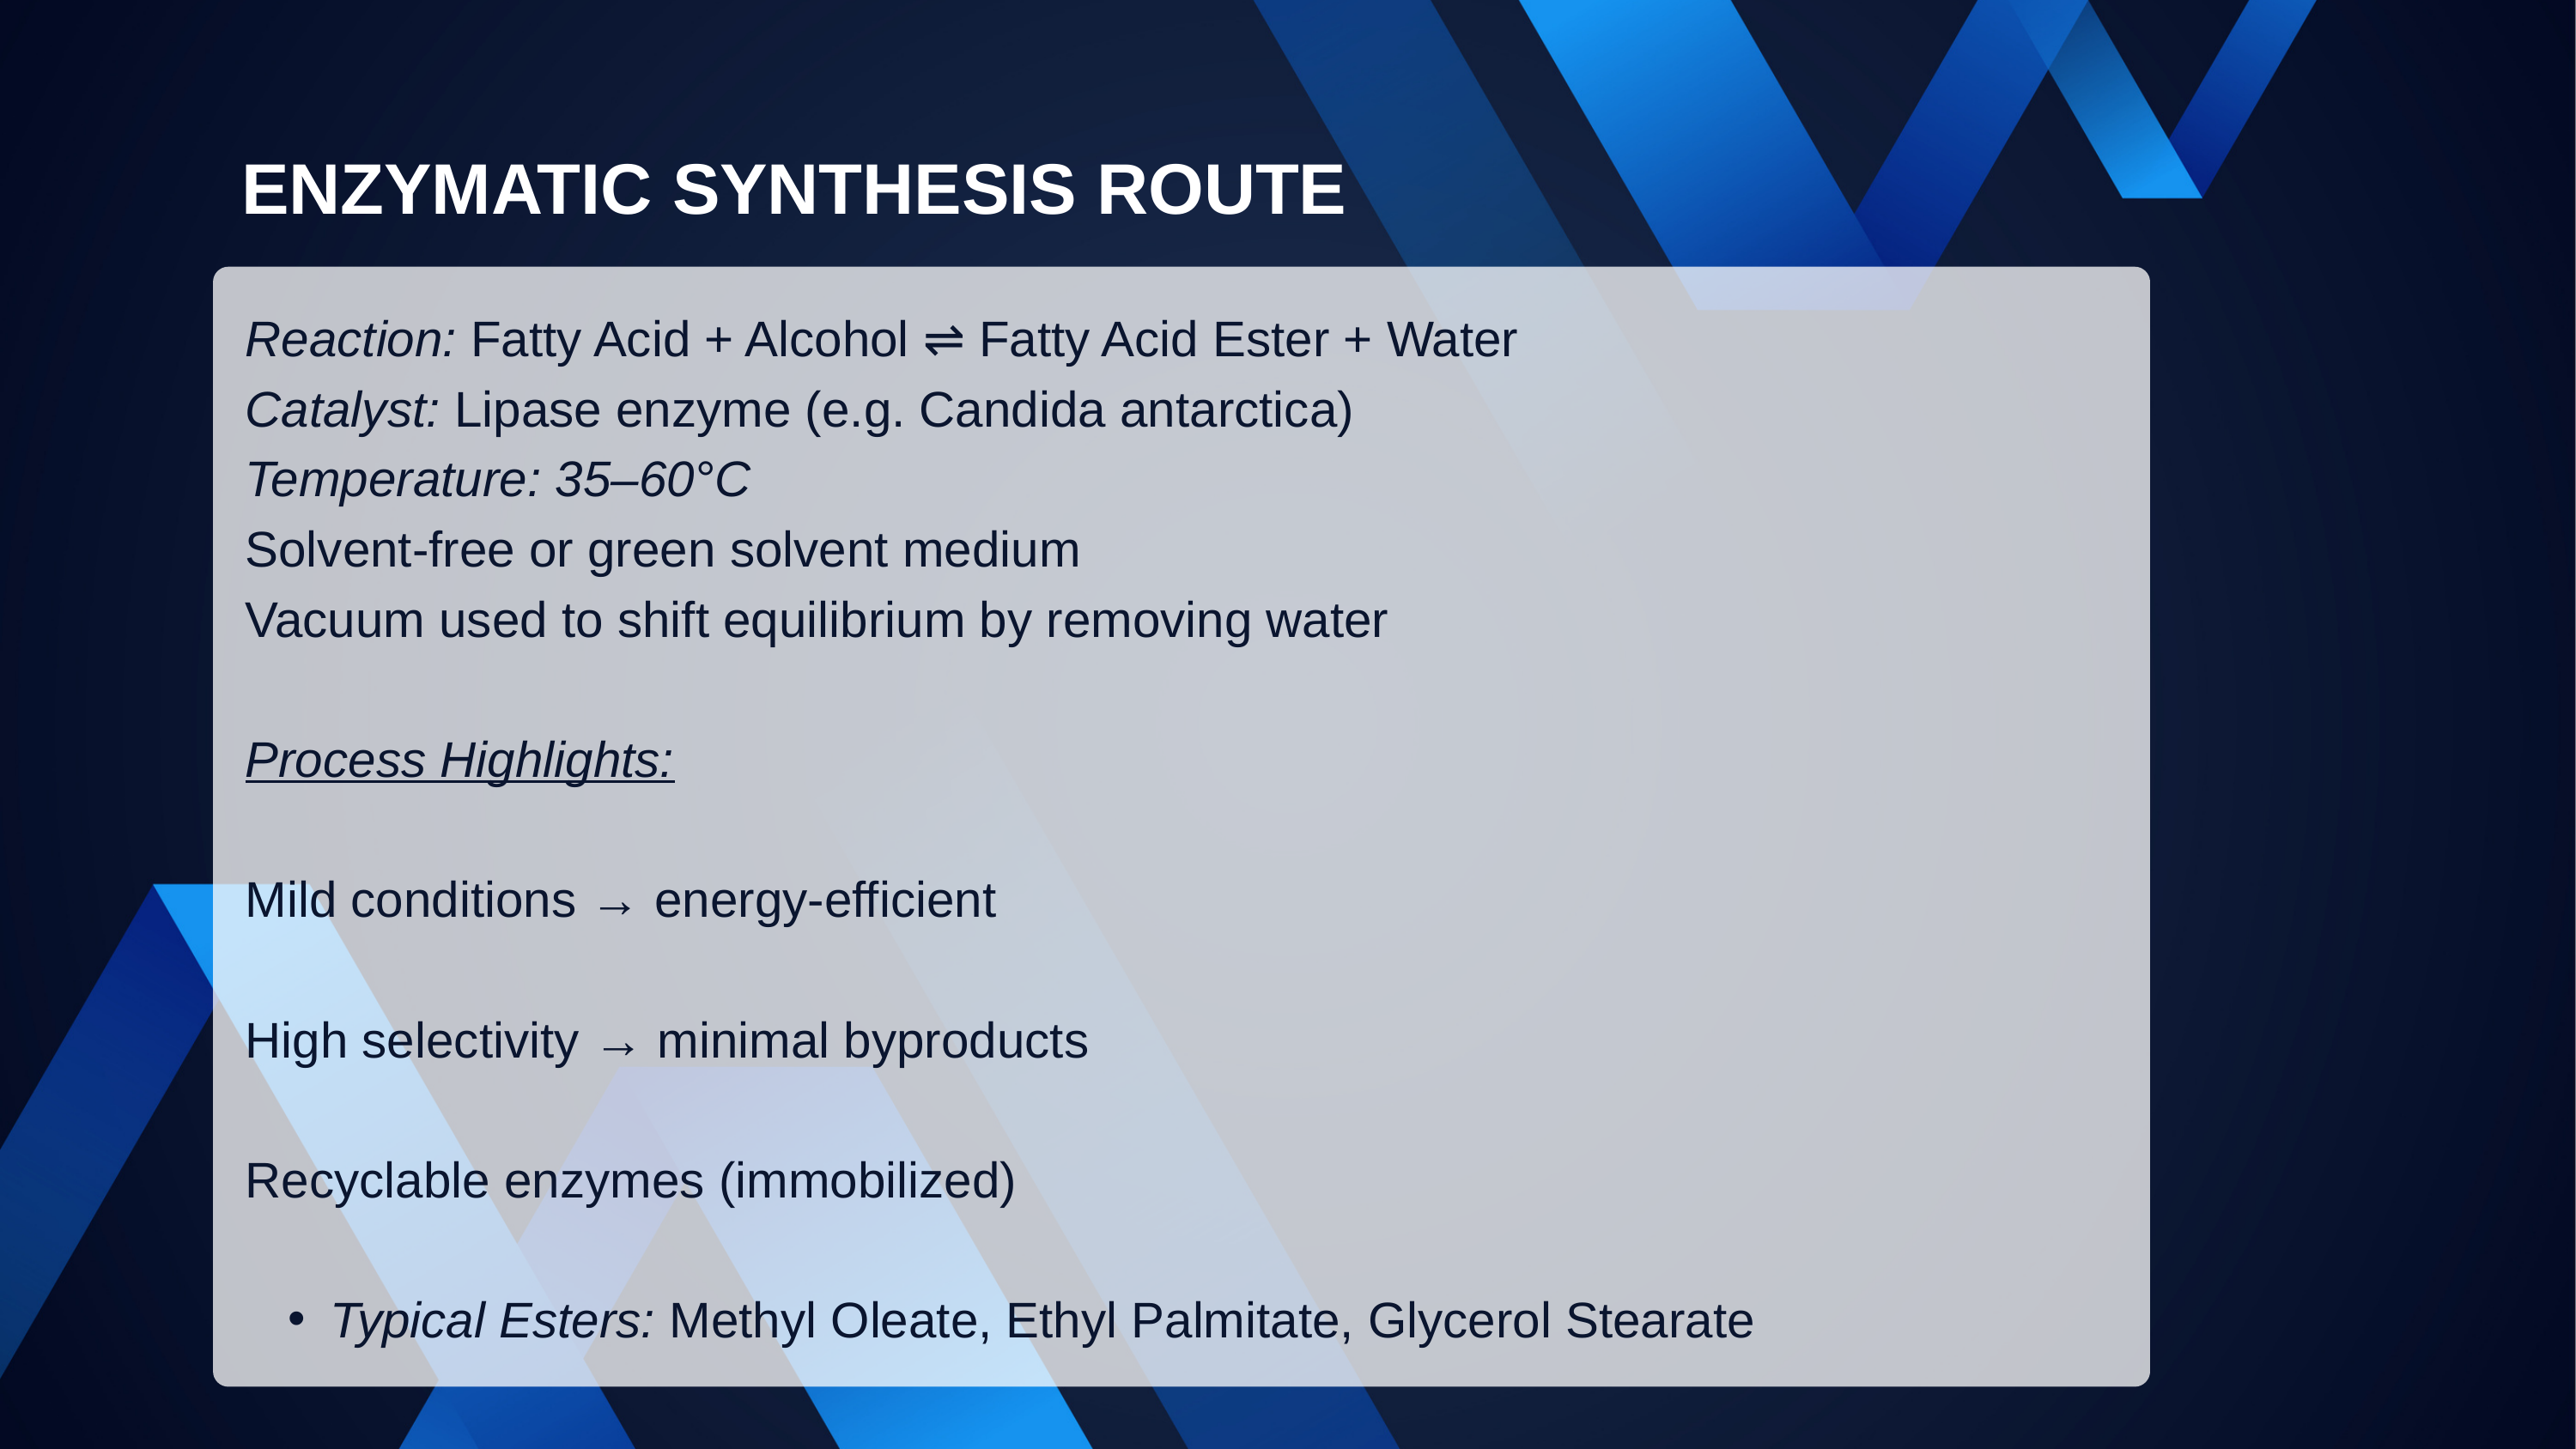

ENZYMATIC SYNTHESIS ROUTE

Reaction: Fatty Acid + Alcohol ⇌ Fatty Acid Ester + Water
Catalyst: Lipase enzyme (e.g. Candida antarctica)
Temperature: 35–60°C
Solvent-free or green solvent medium
Vacuum used to shift equilibrium by removing water

Process Highlights:

Mild conditions → energy-efficient

High selectivity → minimal byproducts

Recyclable enzymes (immobilized)

Typical Esters: Methyl Oleate, Ethyl Palmitate, Glycerol Stearate